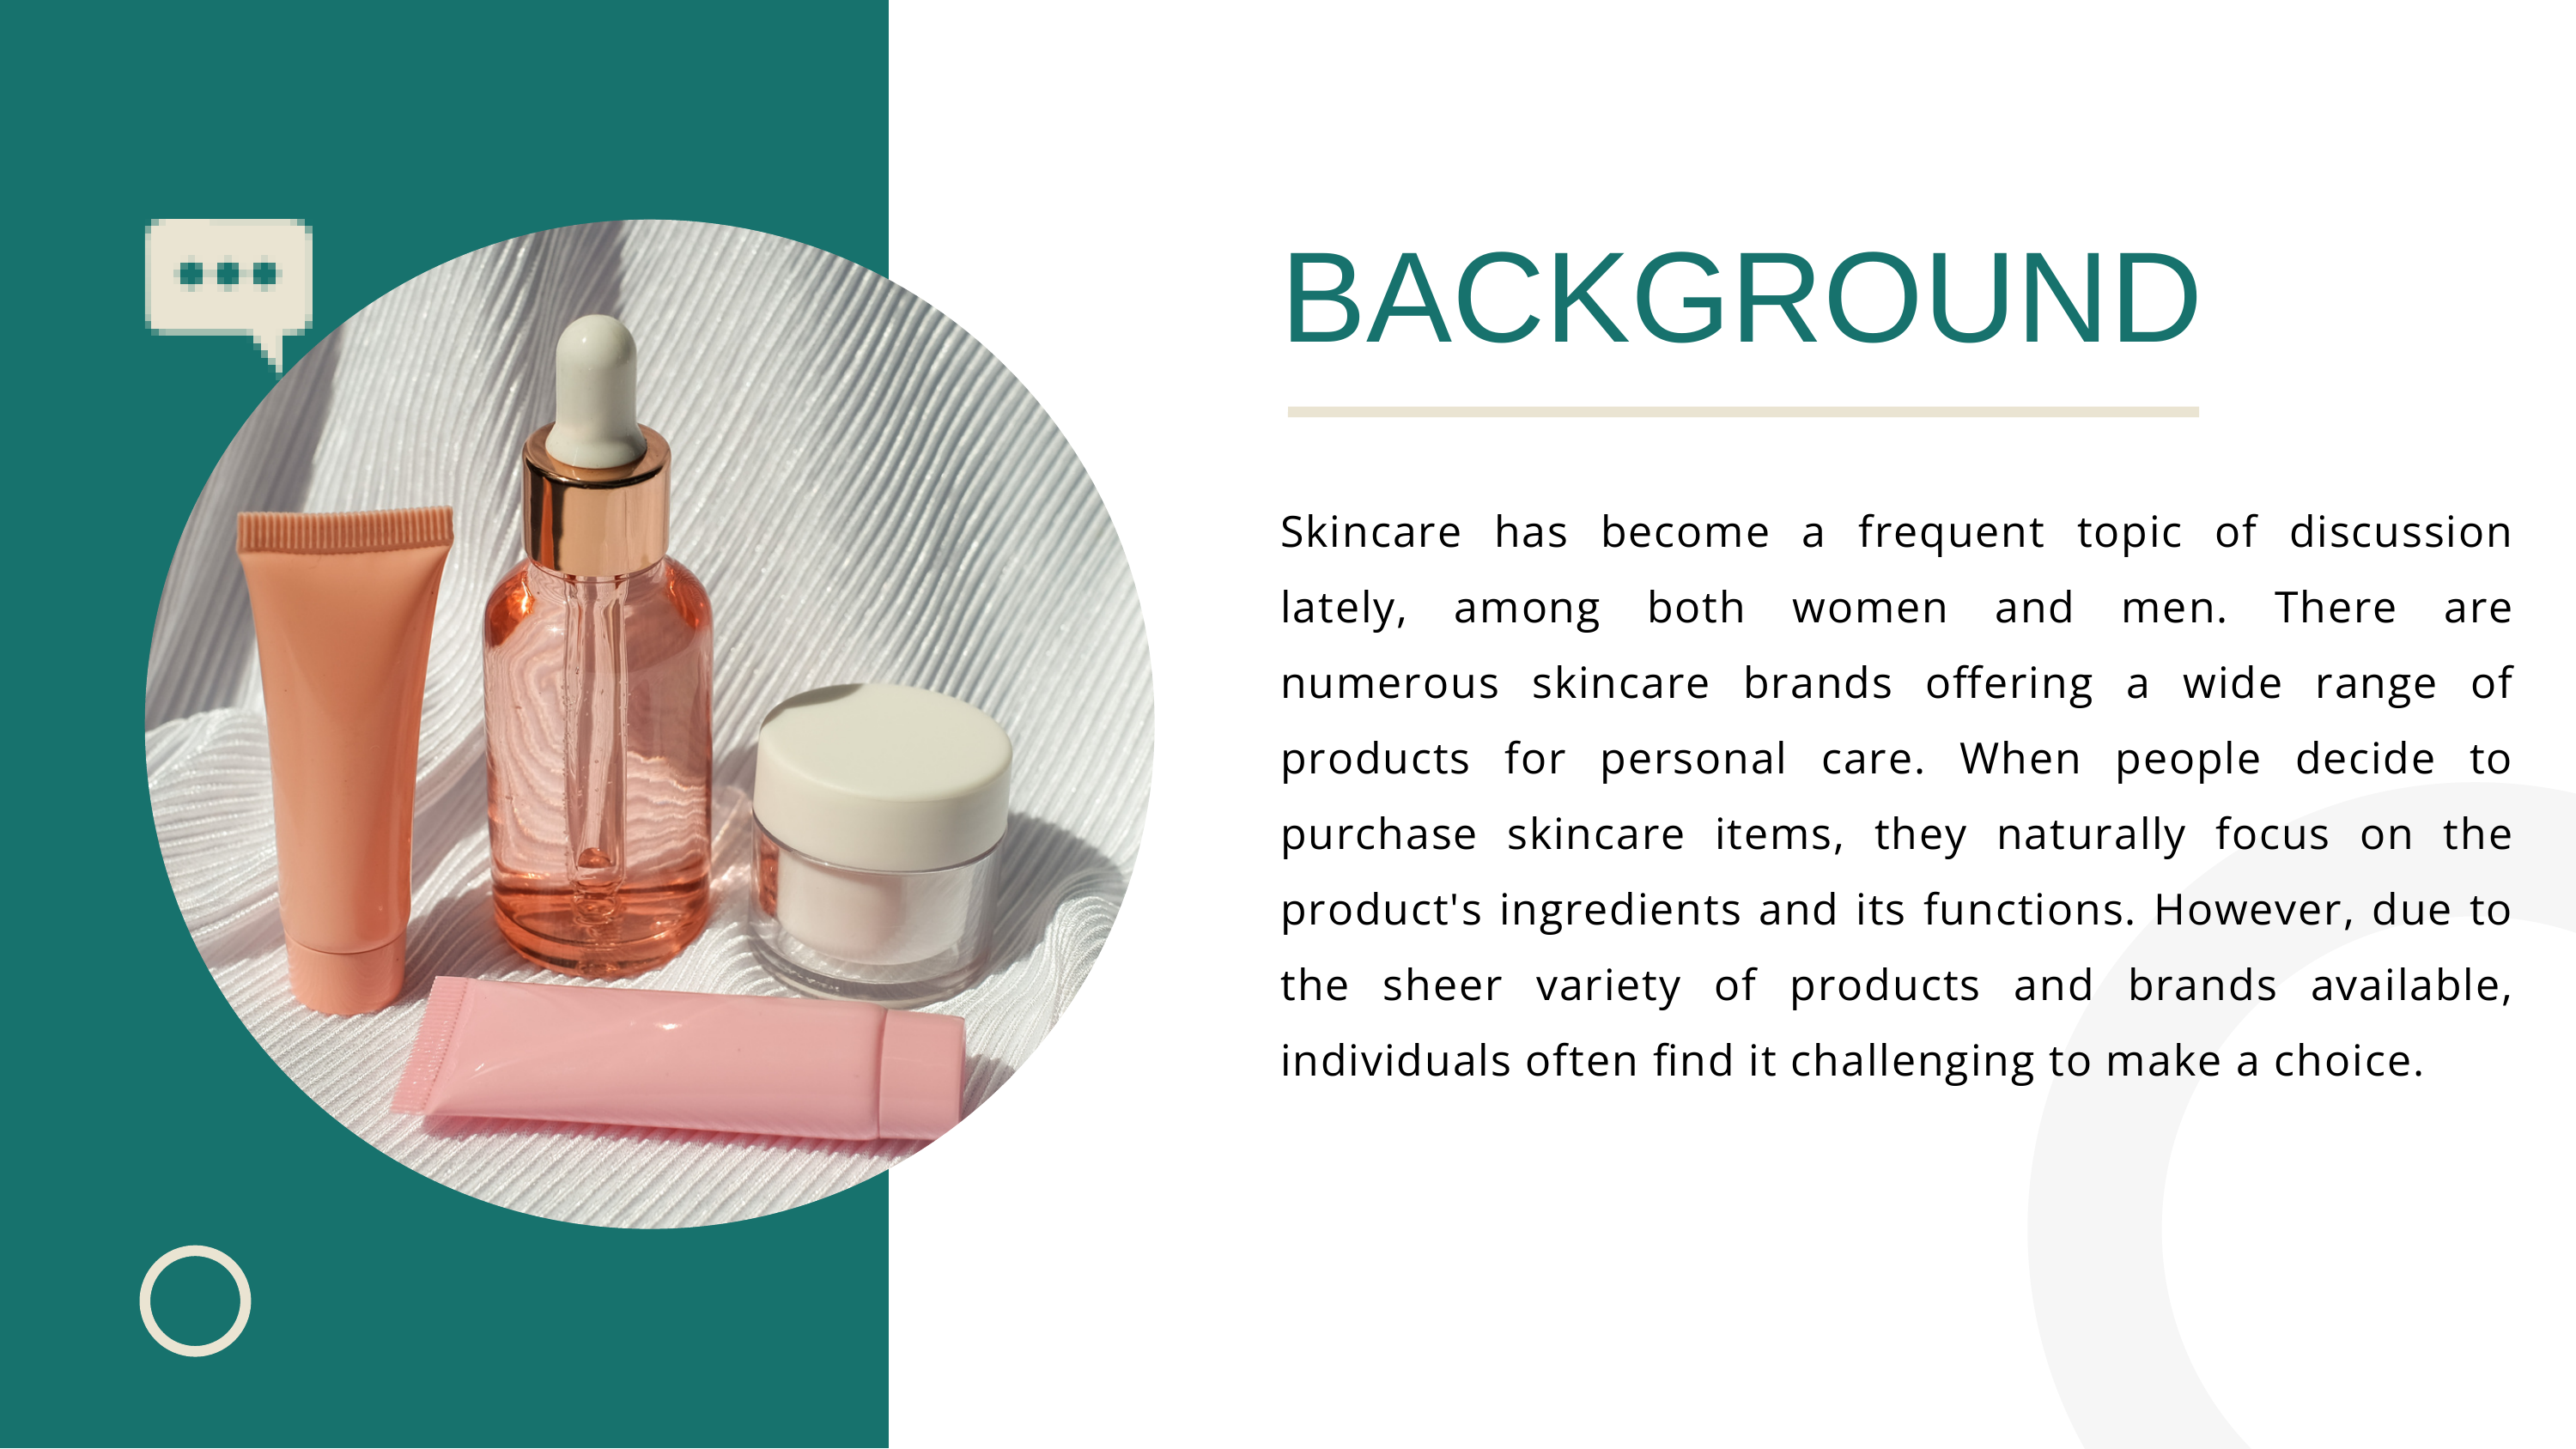

BACKGROUND

Skincare has become a frequent topic of discussion lately, among both women and men. There are numerous skincare brands offering a wide range of products for personal care. When people decide to purchase skincare items, they naturally focus on the product's ingredients and its functions. However, due to the sheer variety of products and brands available, individuals often find it challenging to make a choice.